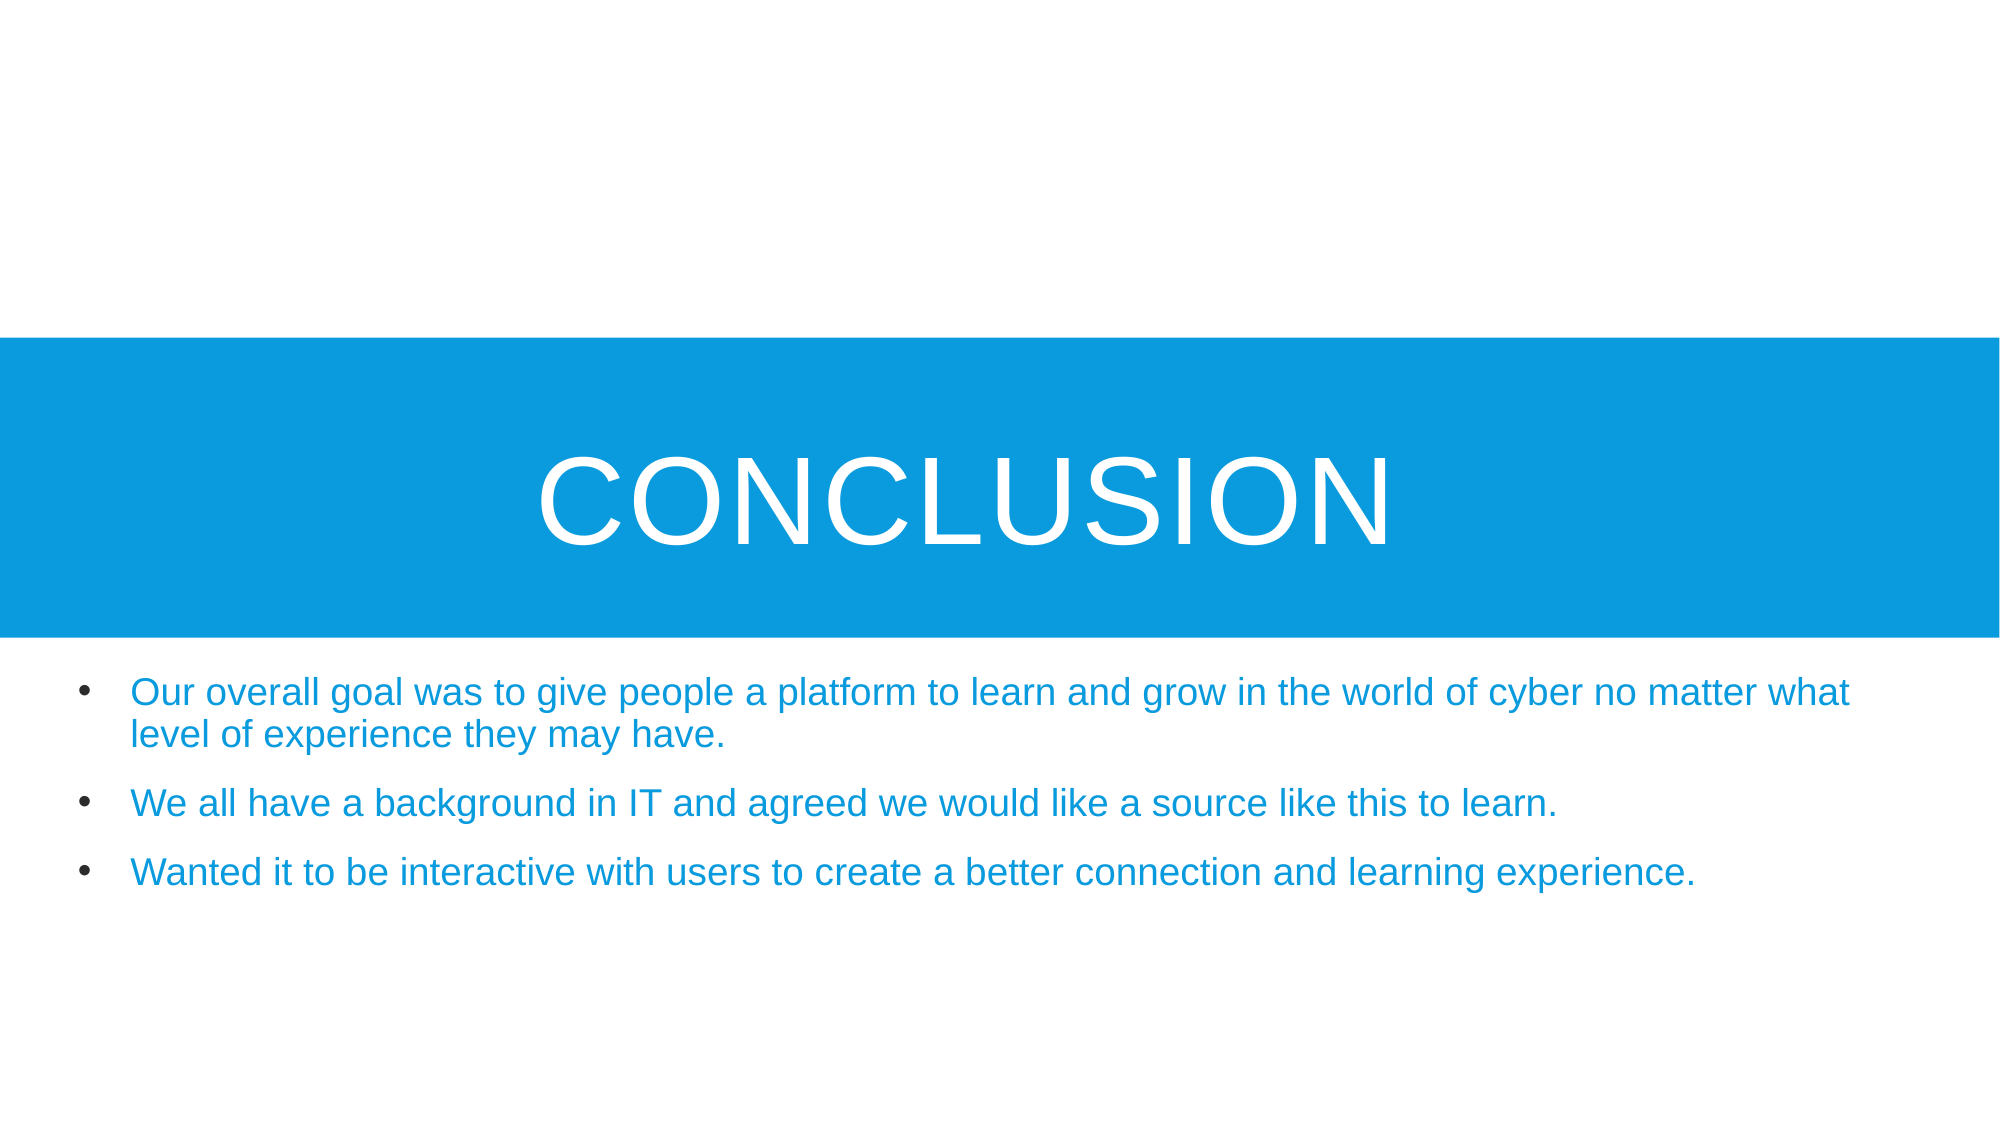

# Conclusion
Our overall goal was to give people a platform to learn and grow in the world of cyber no matter what level of experience they may have.
We all have a background in IT and agreed we would like a source like this to learn.
Wanted it to be interactive with users to create a better connection and learning experience.